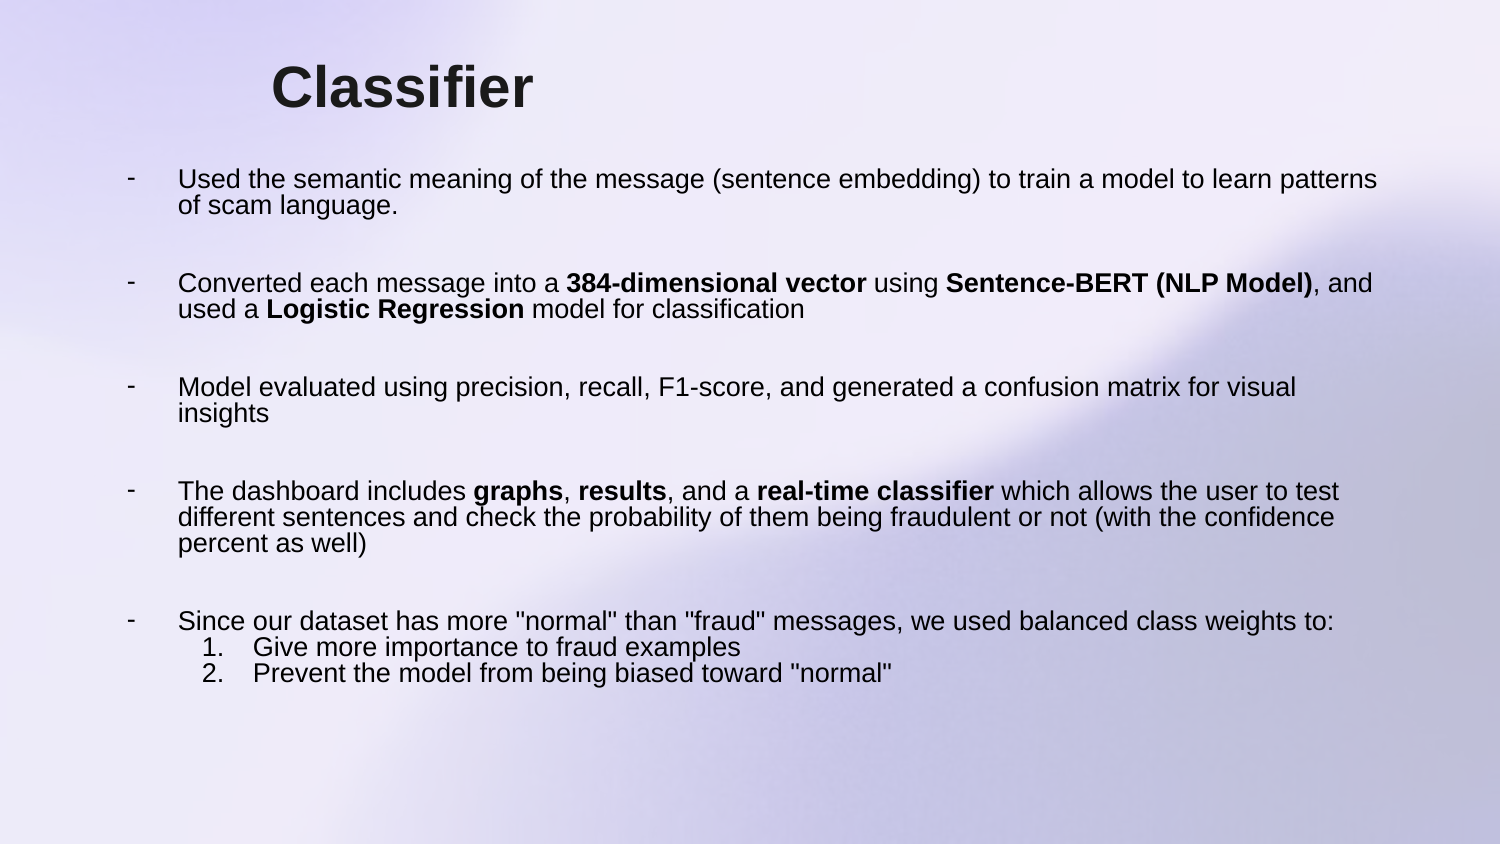

Classifier
Used the semantic meaning of the message (sentence embedding) to train a model to learn patterns of scam language.

Converted each message into a 384-dimensional vector using Sentence-BERT (NLP Model), and used a Logistic Regression model for classification

Model evaluated using precision, recall, F1-score, and generated a confusion matrix for visual insights

The dashboard includes graphs, results, and a real-time classifier which allows the user to test different sentences and check the probability of them being fraudulent or not (with the confidence percent as well)

Since our dataset has more "normal" than "fraud" messages, we used balanced class weights to:
Give more importance to fraud examples
Prevent the model from being biased toward "normal"